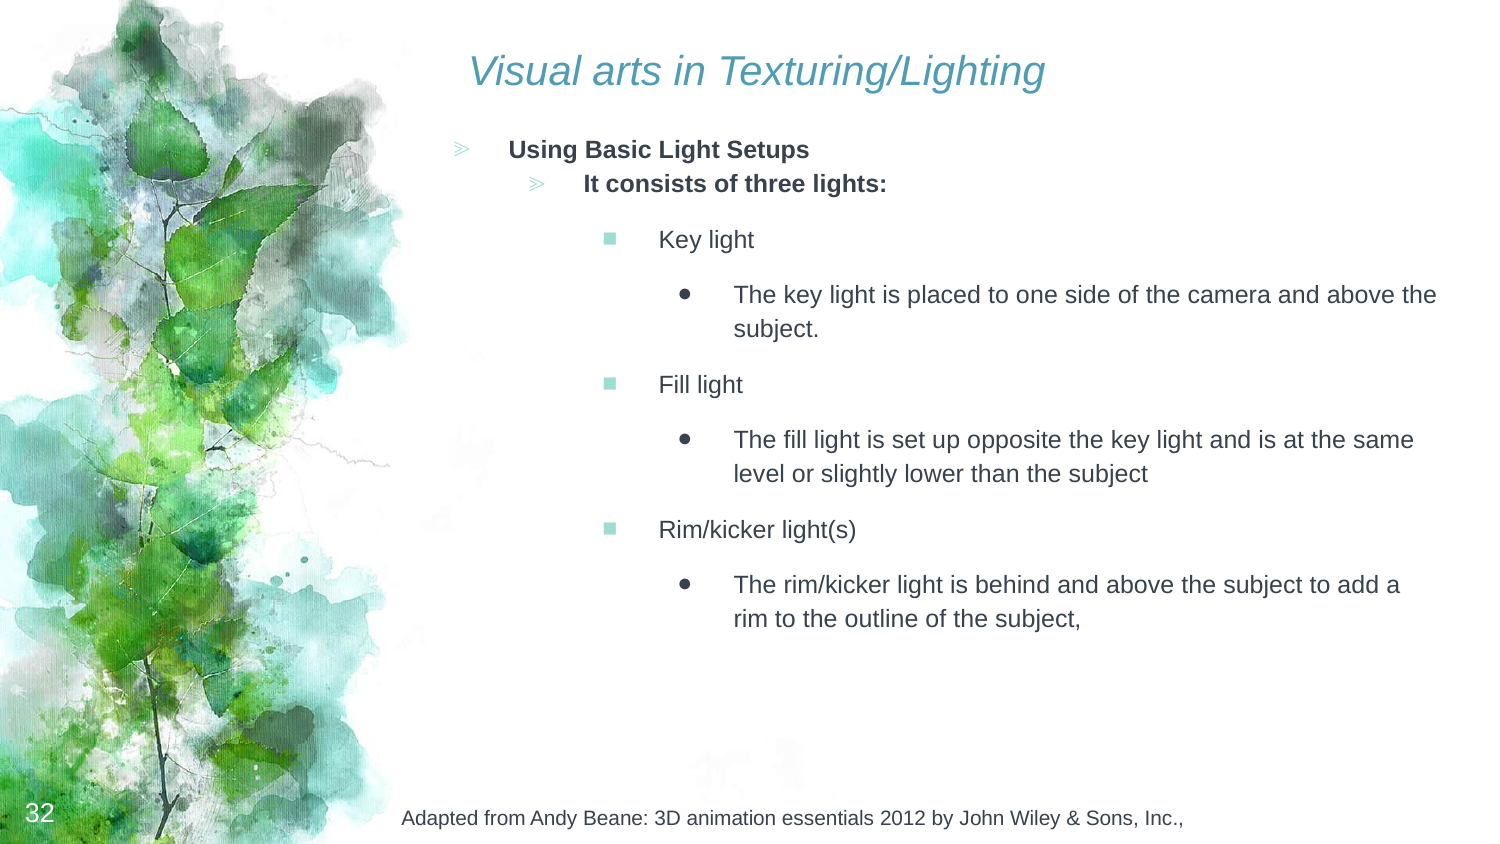

# Visual arts in Texturing/Lighting
Using Basic Light Setups
It consists of three lights:
Key light
The key light is placed to one side of the camera and above the subject.
Fill light
The fill light is set up opposite the key light and is at the same level or slightly lower than the subject
Rim/kicker light(s)
The rim/kicker light is behind and above the subject to add a rim to the outline of the subject,
32
Adapted from Andy Beane: 3D animation essentials 2012 by John Wiley & Sons, Inc.,